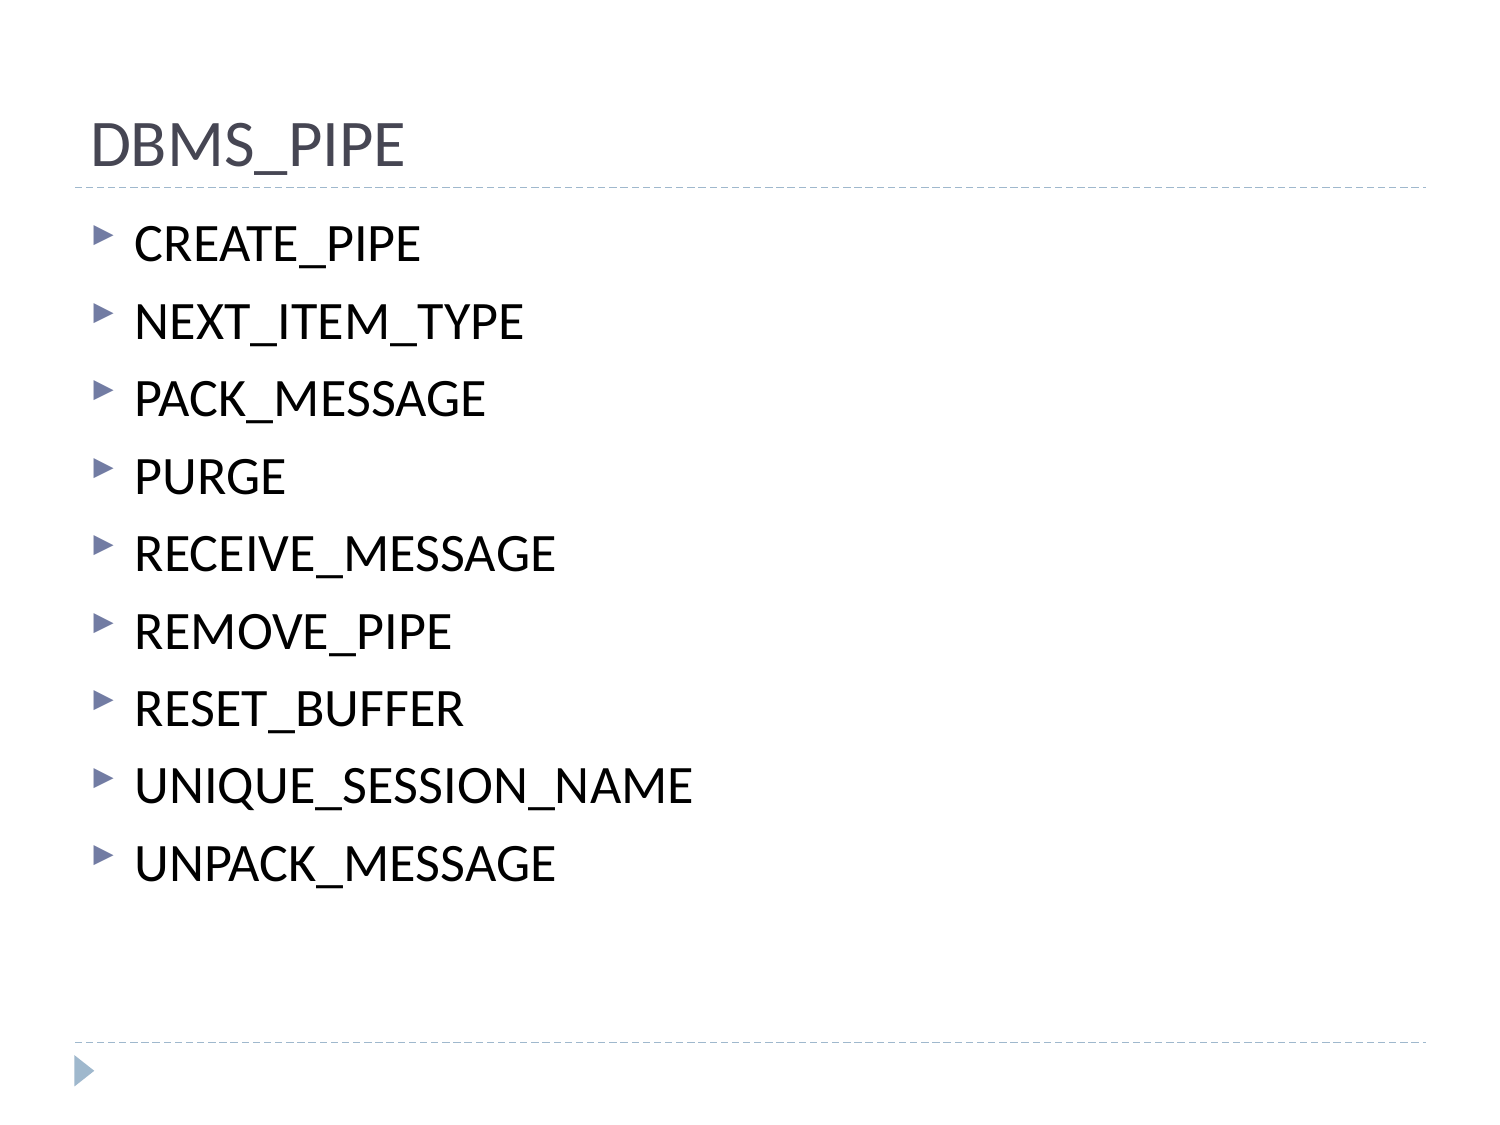

# DBMS_PIPE
CREATE_PIPE
NEXT_ITEM_TYPE
PACK_MESSAGE
PURGE
RECEIVE_MESSAGE
REMOVE_PIPE
RESET_BUFFER
UNIQUE_SESSION_NAME
UNPACK_MESSAGE